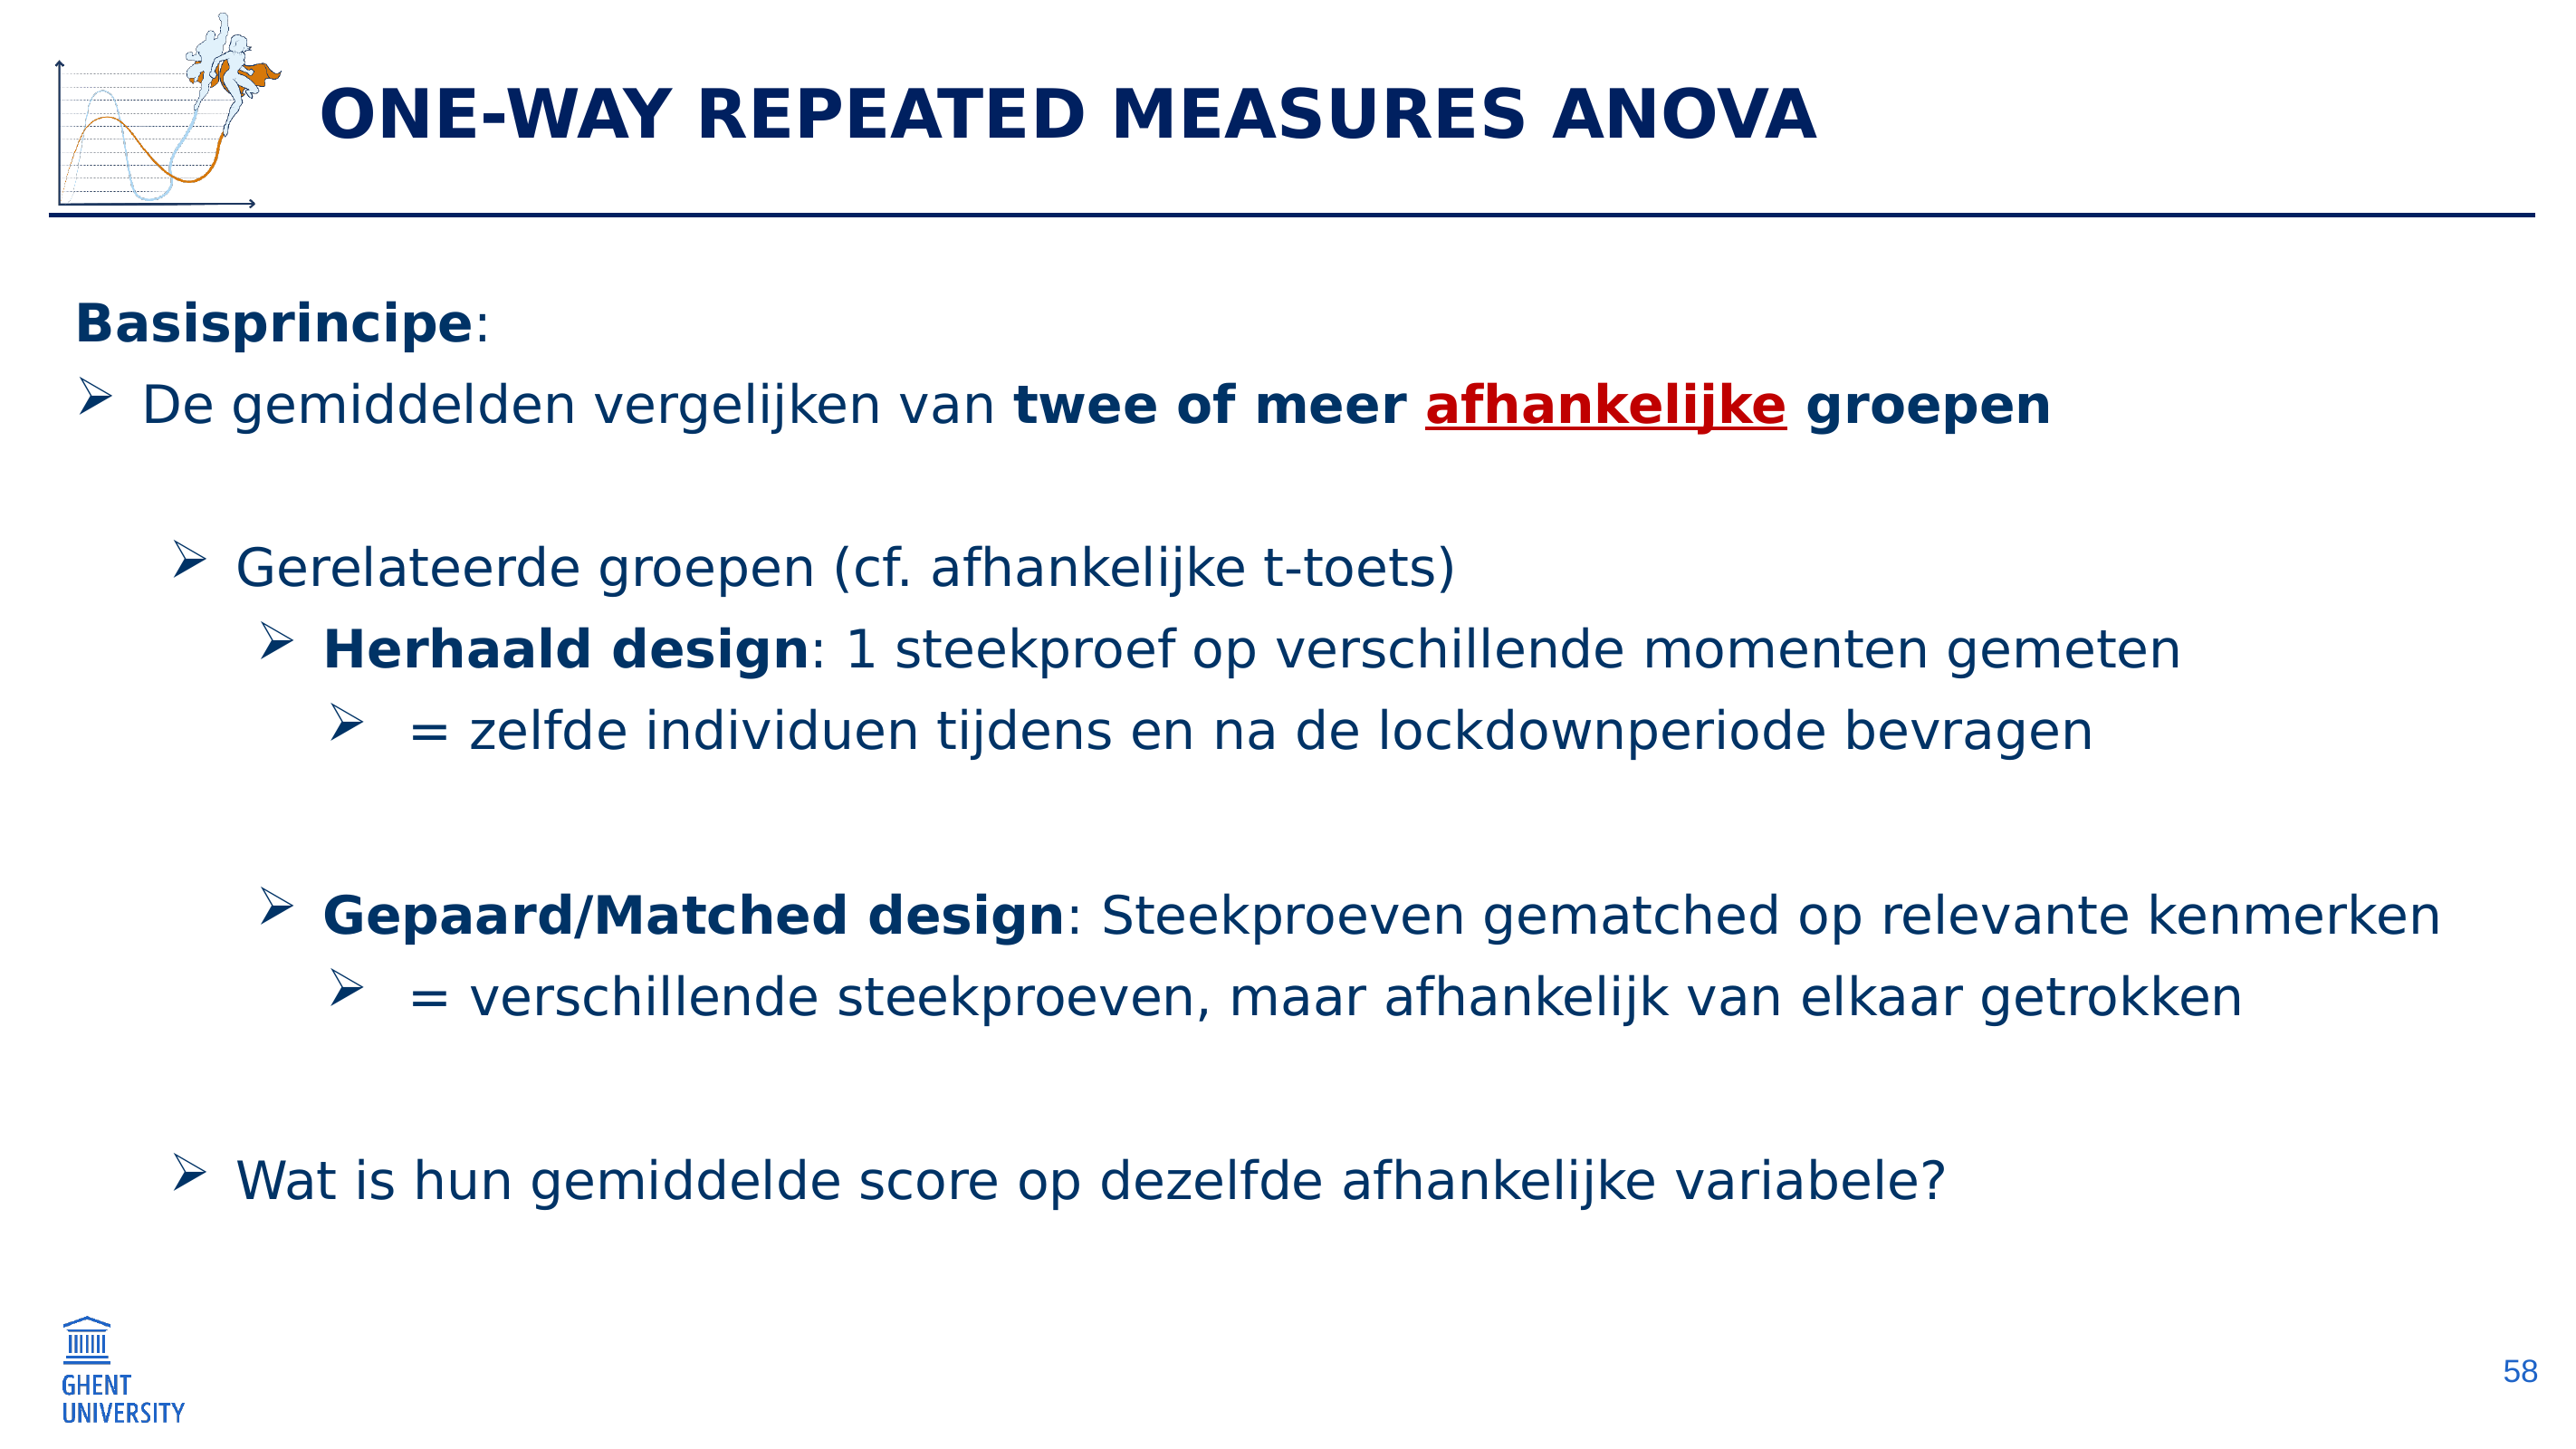

# One-way repeated measures anova
Basisprincipe:
De gemiddelden vergelijken van twee of meer afhankelijke groepen

Gerelateerde groepen (cf. afhankelijke t-toets)
Herhaald design: 1 steekproef op verschillende momenten gemeten
= zelfde individuen tijdens en na de lockdownperiode bevragen

Gepaard/Matched design: Steekproeven gematched op relevante kenmerken
= verschillende steekproeven, maar afhankelijk van elkaar getrokken

Wat is hun gemiddelde score op dezelfde afhankelijke variabele?

58